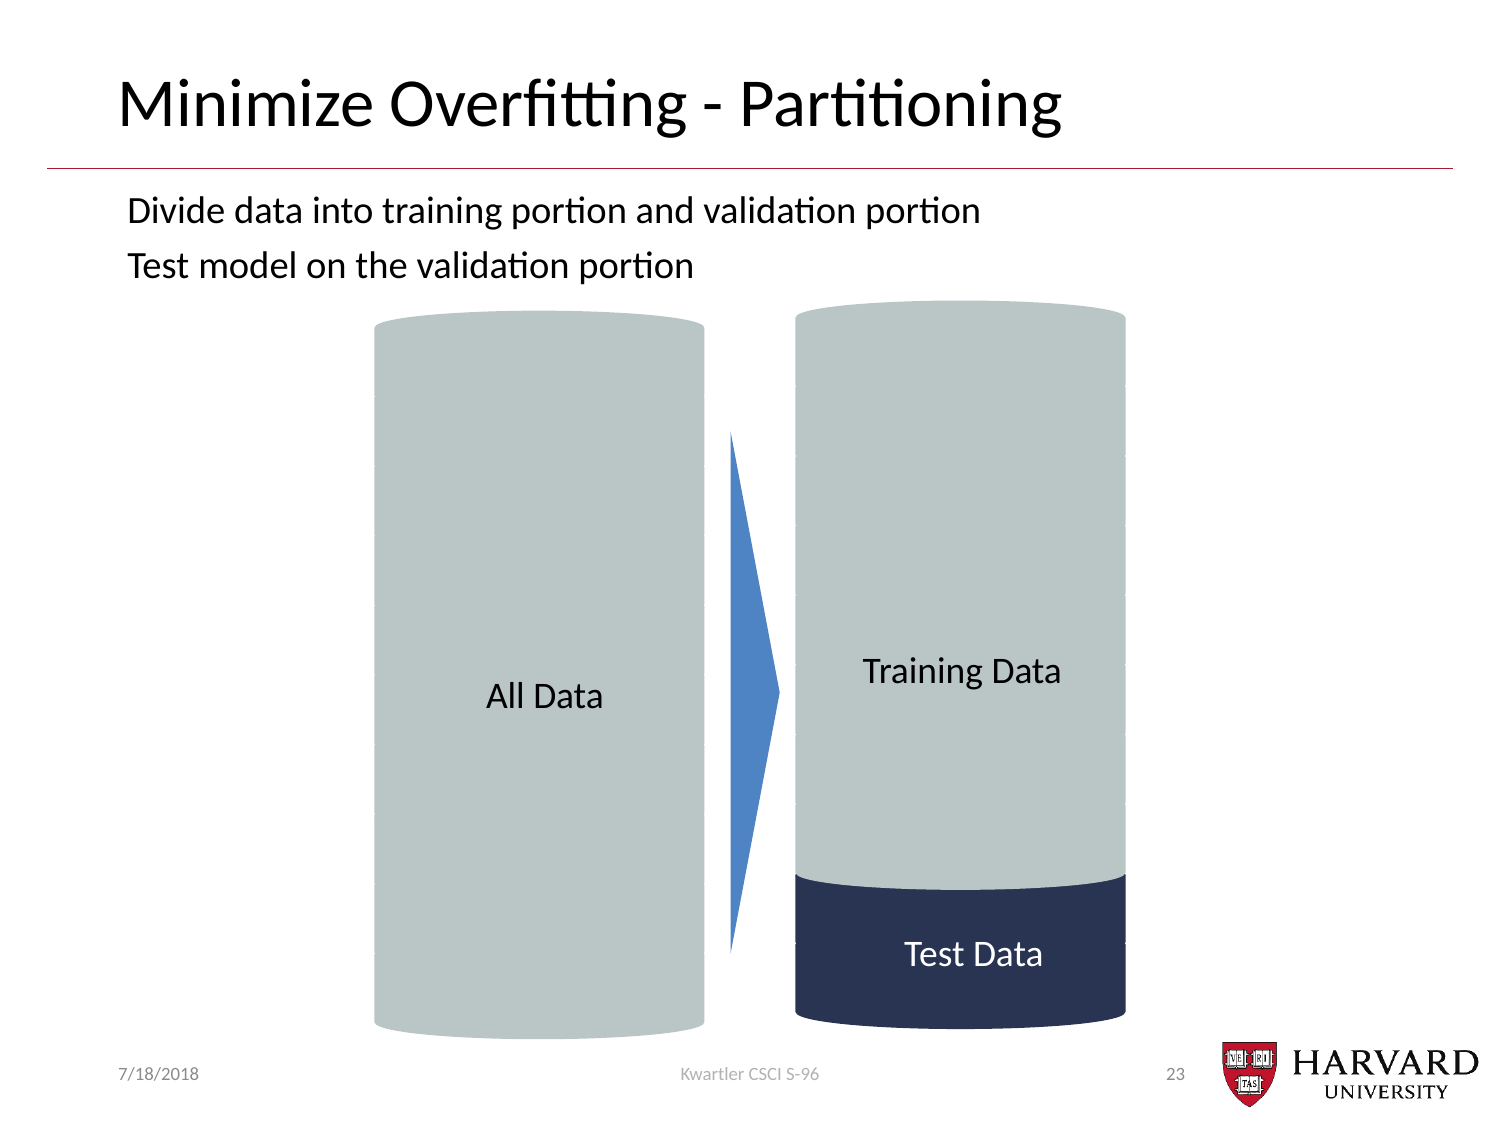

# Minimize Overfitting - Partitioning
Divide data into training portion and validation portion
Test model on the validation portion

Training Data

All Data

Test Data

7/18/2018
Kwartler CSCI S-96
23